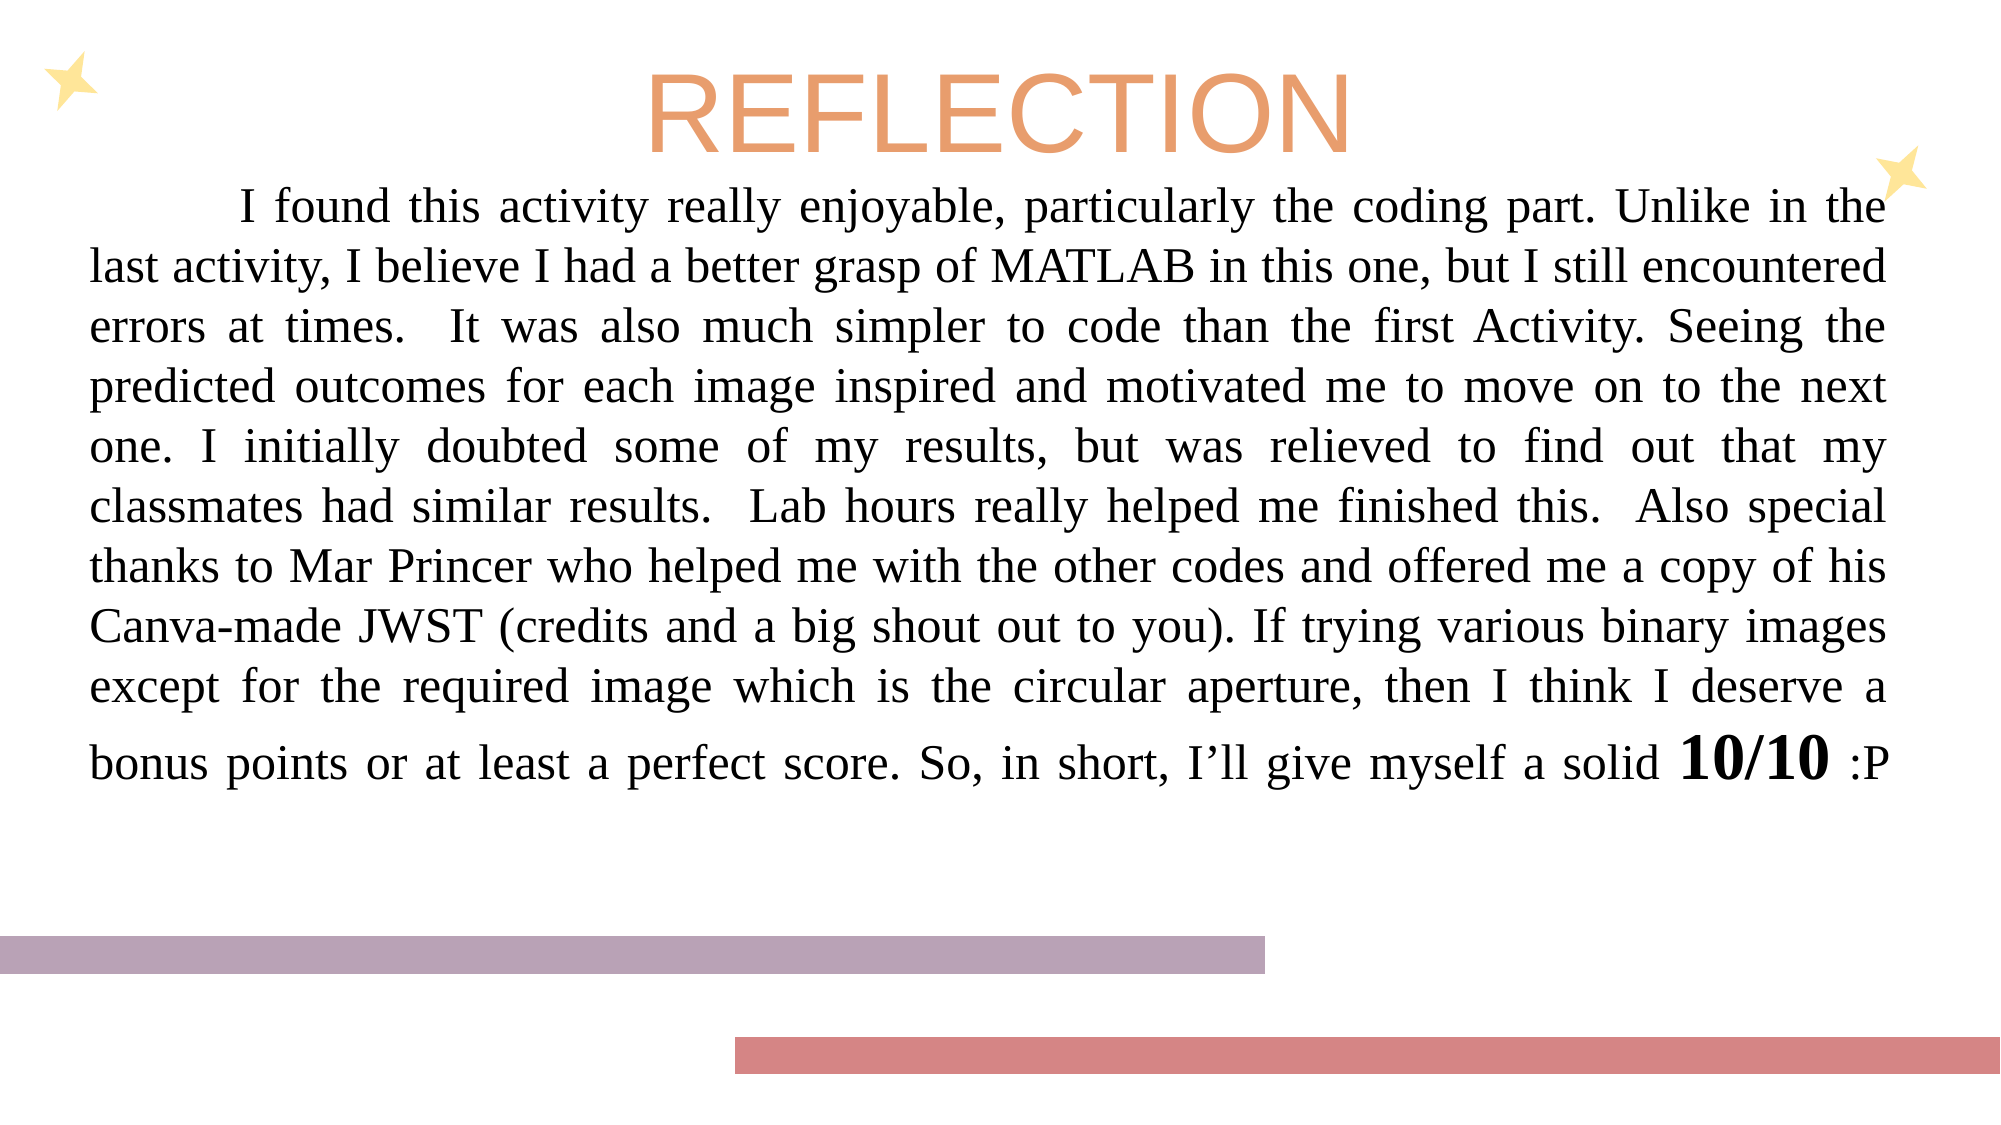

REFLECTION

	I found this activity really enjoyable, particularly the coding part. Unlike in the last activity, I believe I had a better grasp of MATLAB in this one, but I still encountered errors at times.  It was also much simpler to code than the first Activity. Seeing the predicted outcomes for each image inspired and motivated me to move on to the next one. I initially doubted some of my results, but was relieved to find out that my classmates had similar results.  Lab hours really helped me finished this.  Also special thanks to Mar Princer who helped me with the other codes and offered me a copy of his Canva-made JWST (credits and a big shout out to you). If trying various binary images except for the required image which is the circular aperture, then I think I deserve a bonus points or at least a perfect score. So, in short, I’ll give myself a solid 10/10 :P